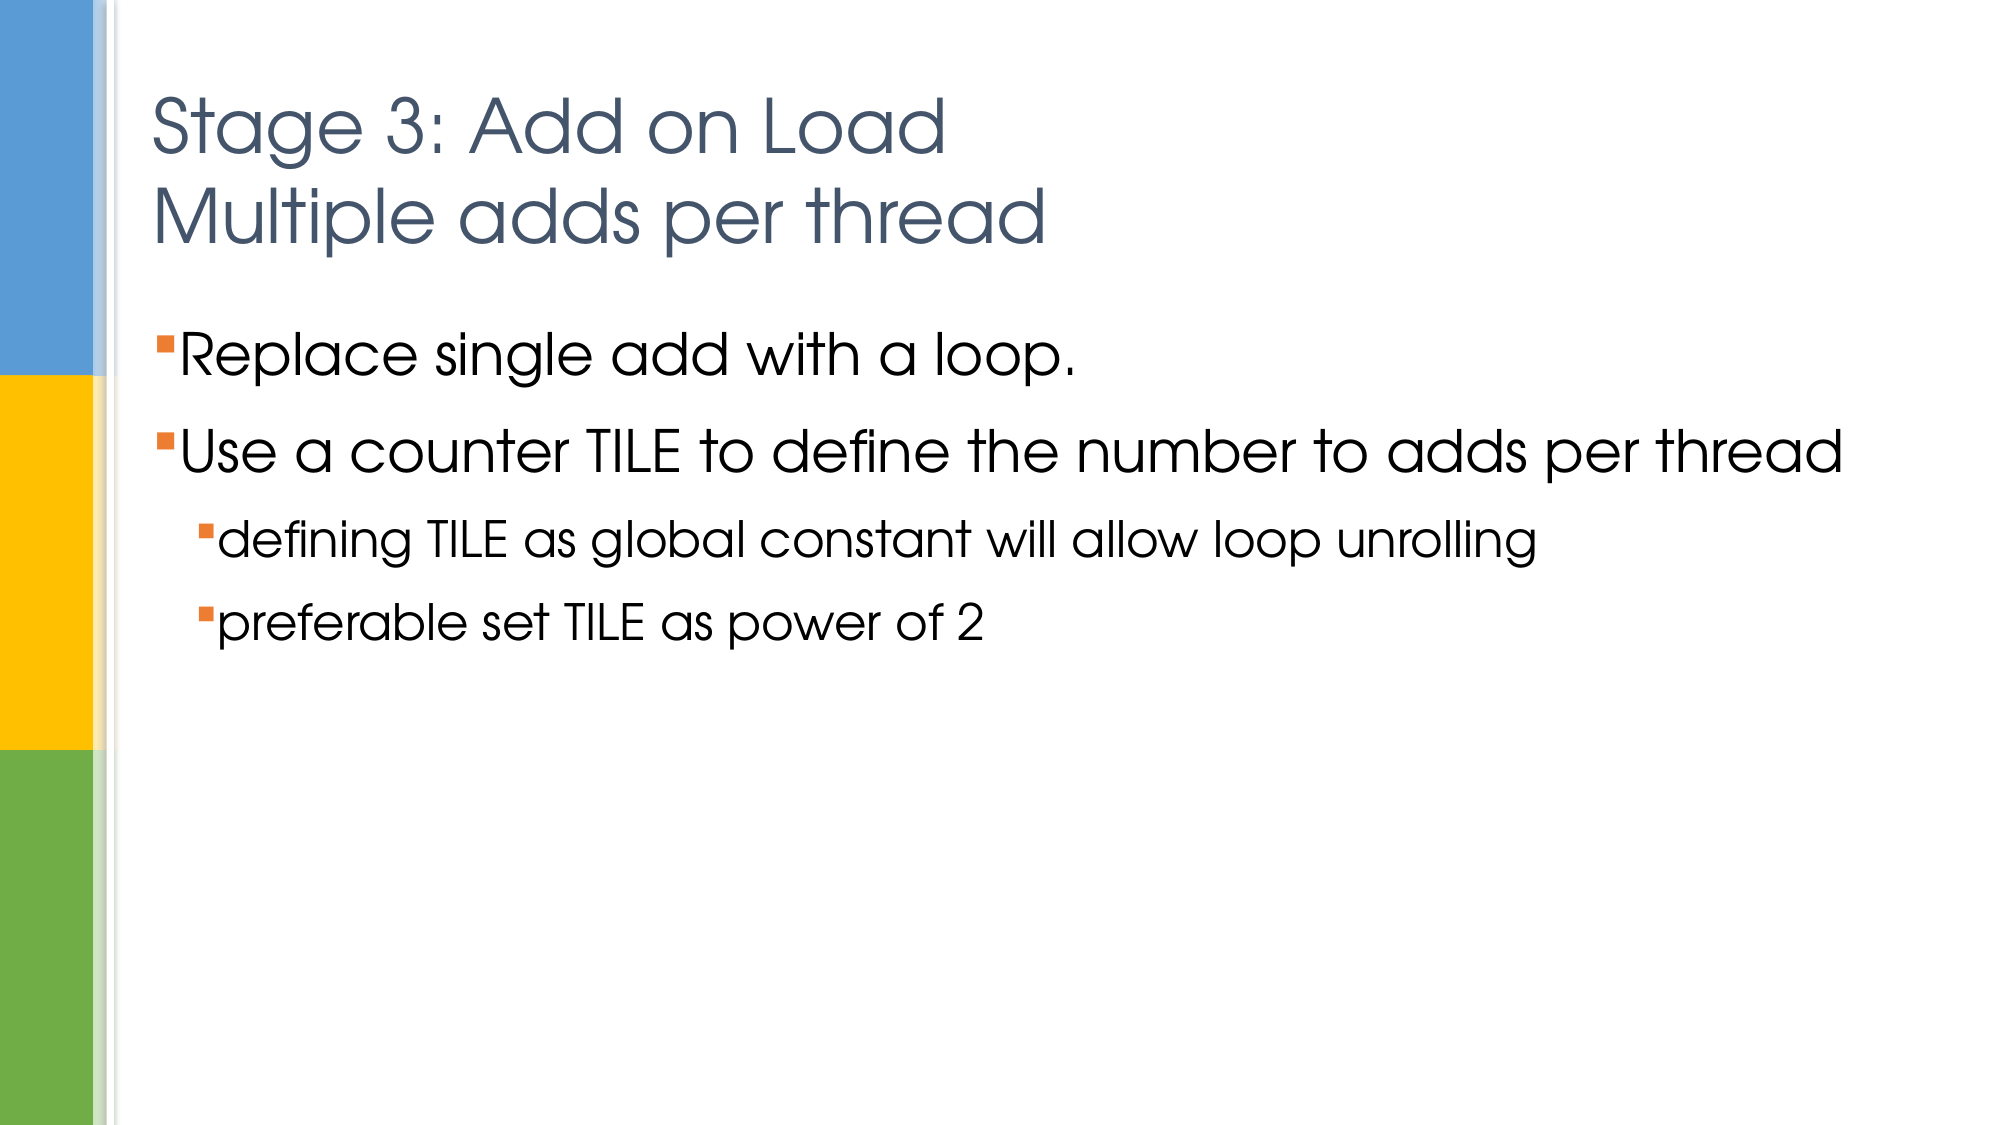

# Stage 3: Add on Load Multiple adds per thread
Replace single add with a loop.
Use a counter TILE to define the number to adds per thread
defining TILE as global constant will allow loop unrolling
preferable set TILE as power of 2